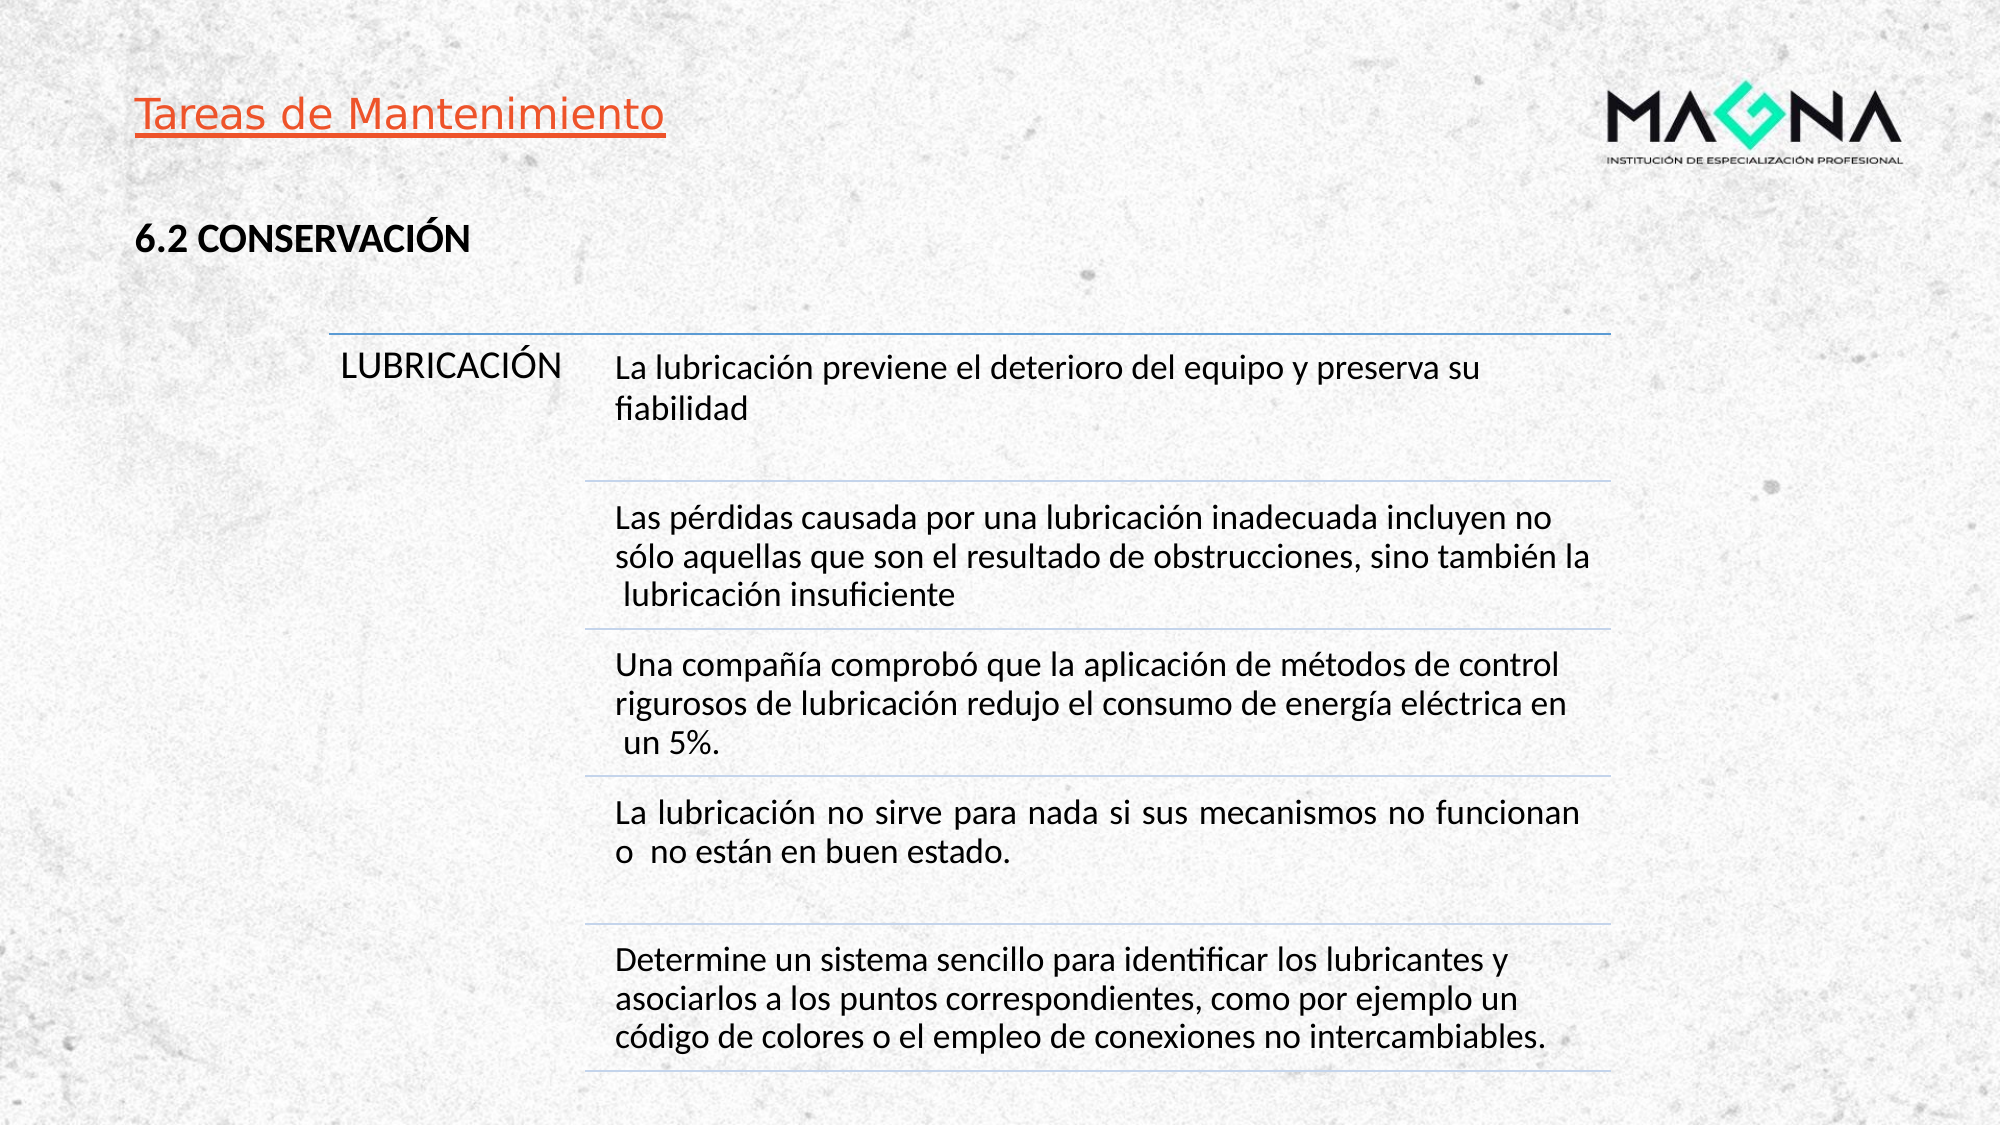

# Tareas de Mantenimiento
6.2 CONSERVACIÓN

LUBRICACIÓN
La lubricación previene el deterioro del equipo y preserva su
fiabilidad

Las pérdidas causada por una lubricación inadecuada incluyen no  sólo aquellas que son el resultado de obstrucciones, sino también la  lubricación insuficiente
Una compañía comprobó que la aplicación de métodos de control  rigurosos de lubricación redujo el consumo de energía eléctrica en  un 5%.
La lubricación no sirve para nada si sus mecanismos no funcionan o  no están en buen estado.

Determine un sistema sencillo para identificar los lubricantes y  asociarlos a los puntos correspondientes, como por ejemplo un  código de colores o el empleo de conexiones no intercambiables.